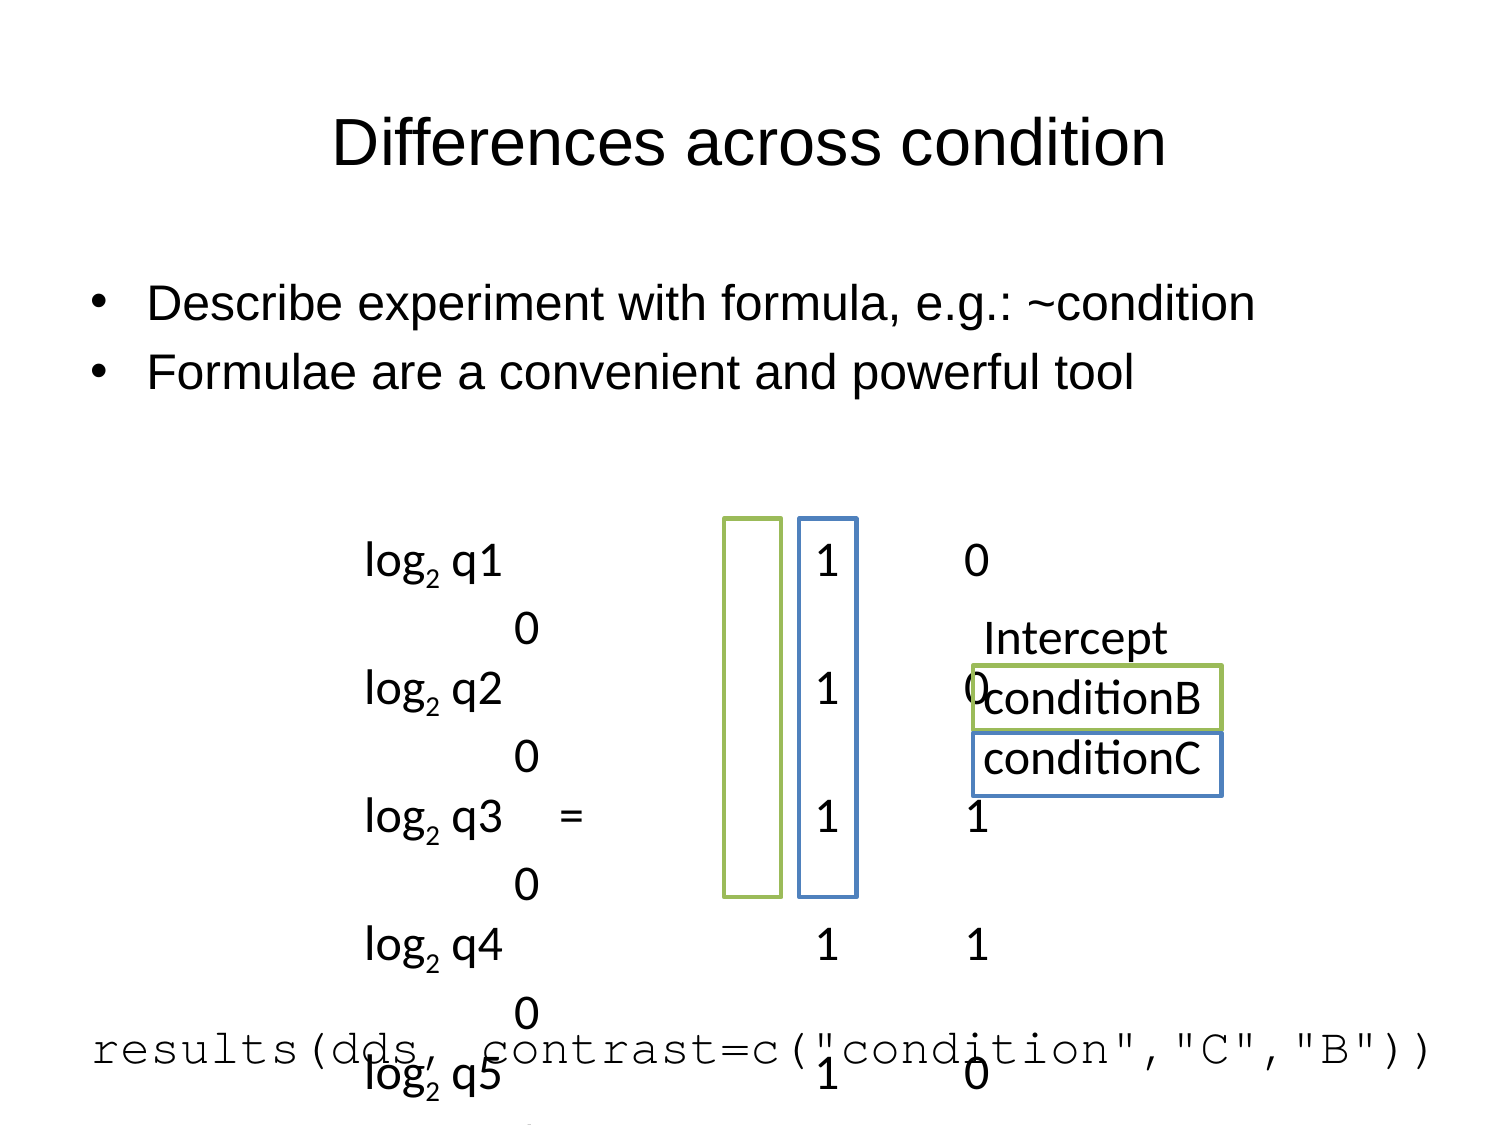

# Differences across condition
Describe experiment with formula, e.g.: ~condition
Formulae are a convenient and powerful tool
log2 q1			1	0	0
log2 q2			1	0	0
log2 q3	    =		1	1	0
log2 q4			1	1	0
log2 q5			1	0	1
log2 q6			1	0	1

Intercept
conditionB
conditionC
results(dds, contrast=c("condition","C","B"))